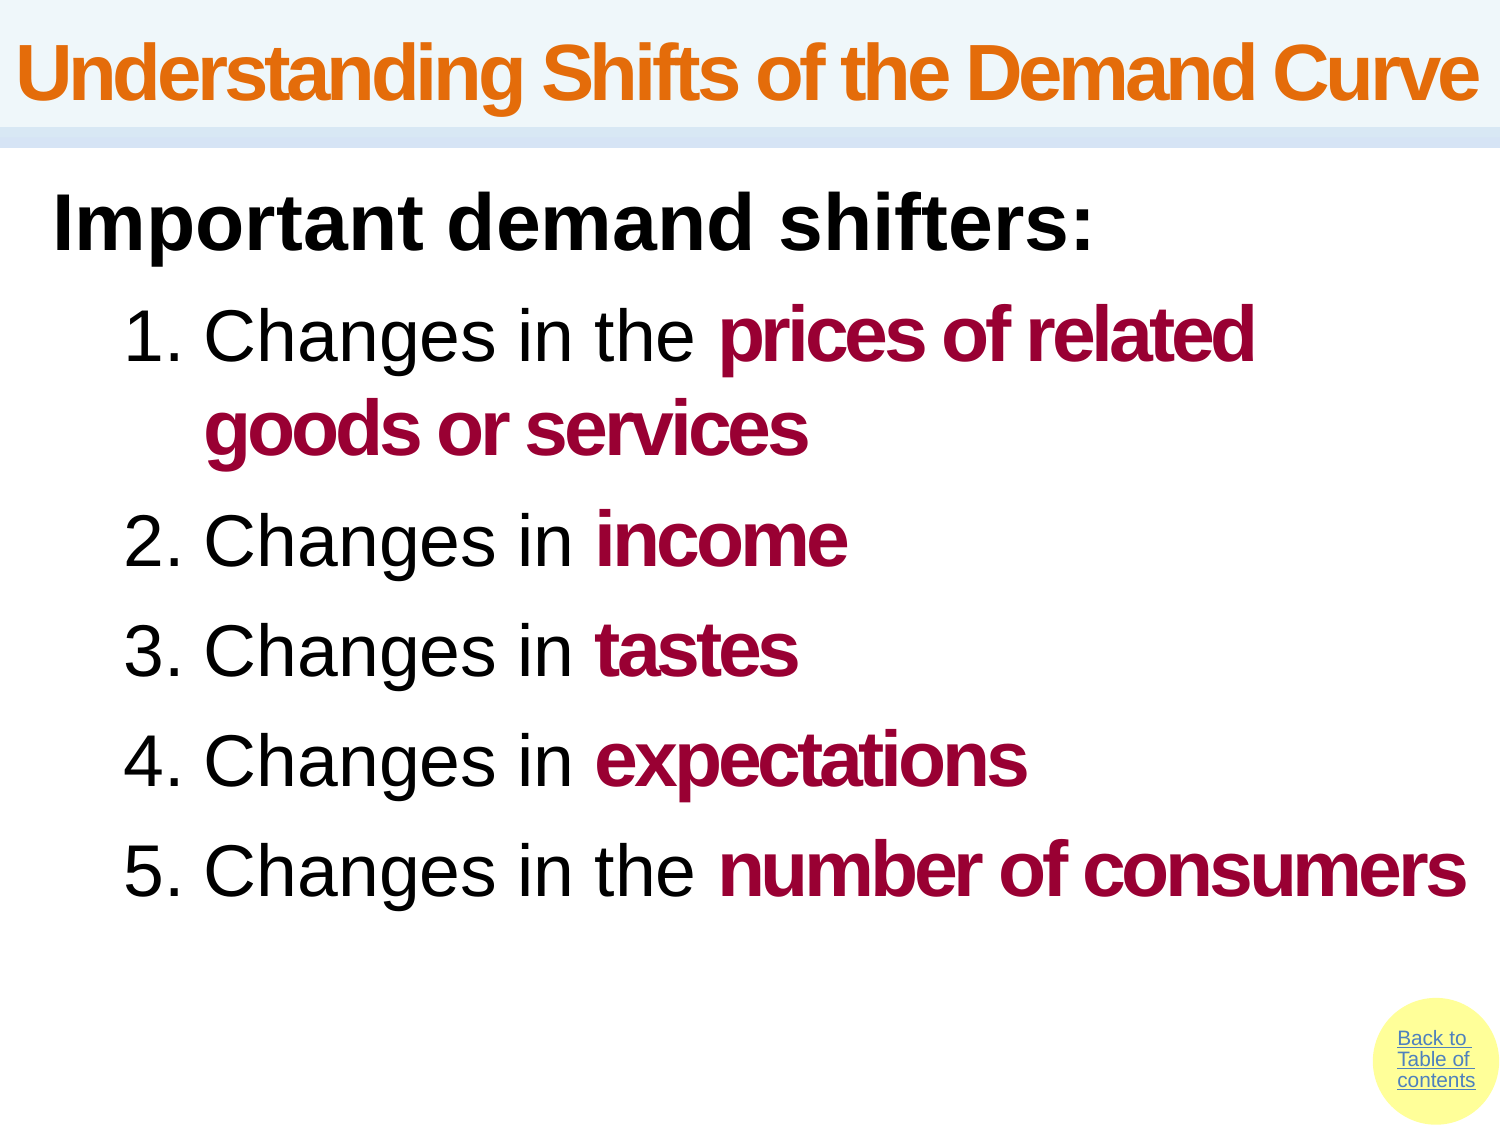

# Understanding Shifts of the Demand Curve
Important demand shifters:
Changes in the prices of related goods or services
Changes in income
Changes in tastes
Changes in expectations
Changes in the number of consumers

Back to Table of contents